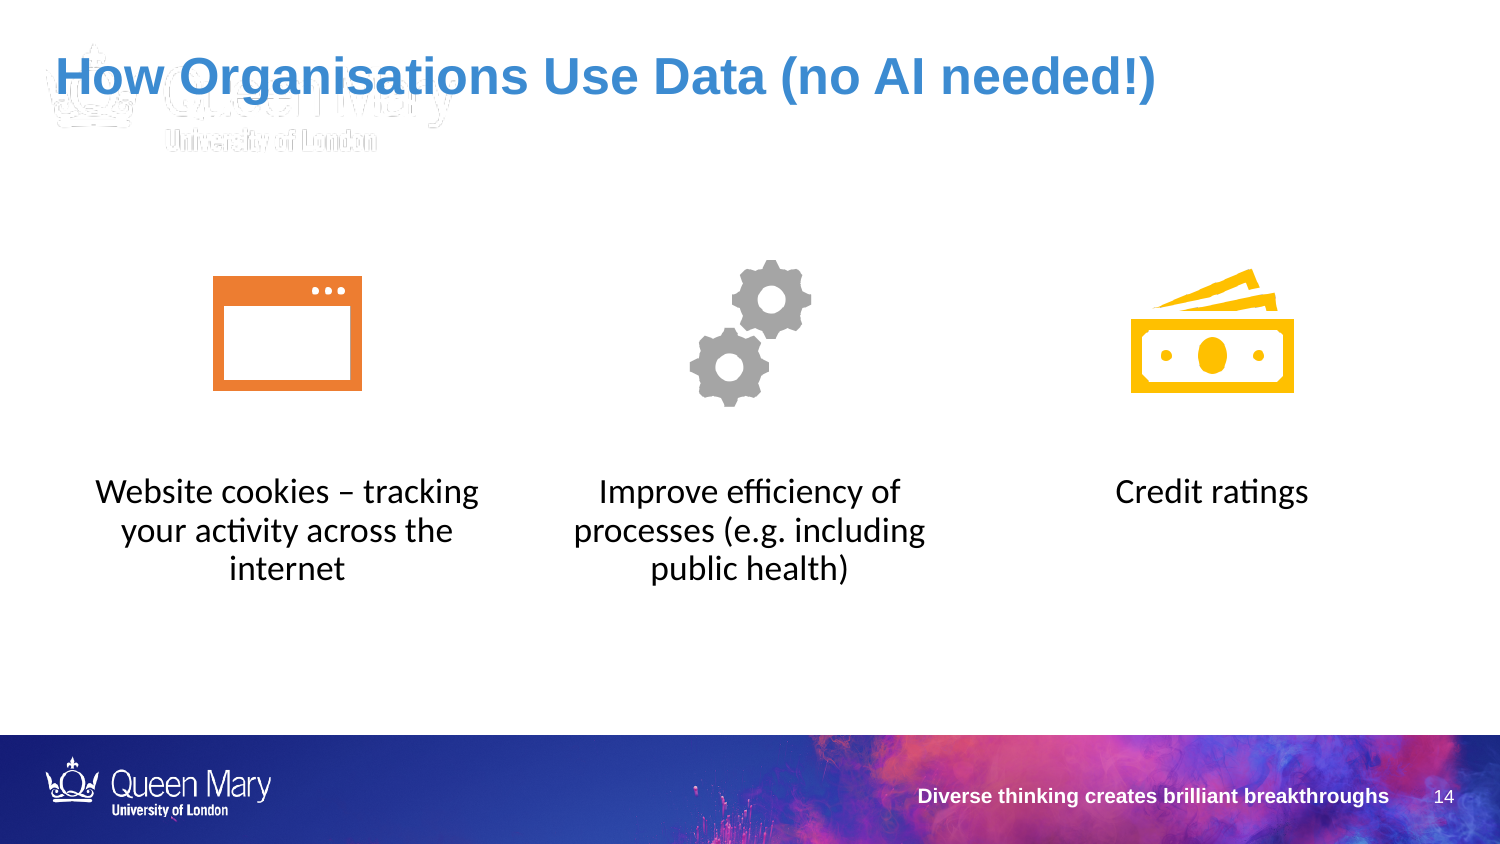

How Organisations Use Data (no AI needed!)
# Examples of how organisations use data
Website cookies – tracking your activity across the internet
Improve efficiency of processes (e.g. including public health)
Credit ratings